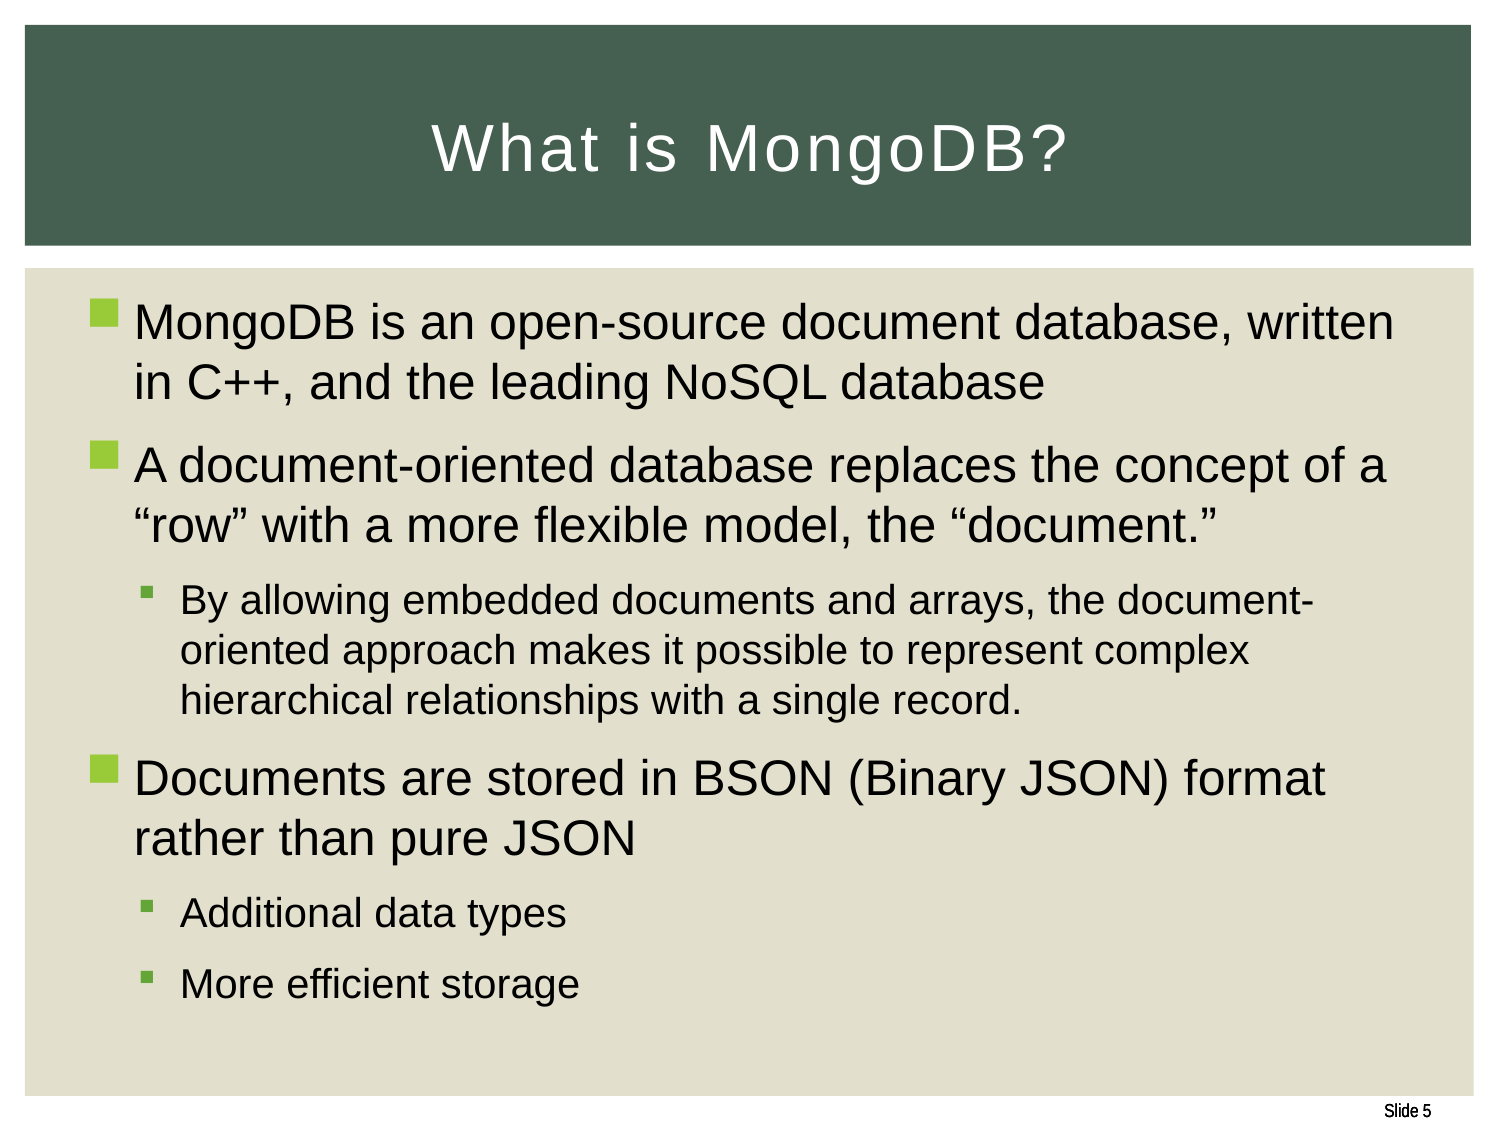

# What is MongoDB?
MongoDB is an open-source document database, written in C++, and the leading NoSQL database
A document-oriented database replaces the concept of a “row” with a more flexible model, the “document.”
By allowing embedded documents and arrays, the document-oriented approach makes it possible to represent complex hierarchical relationships with a single record.
Documents are stored in BSON (Binary JSON) format rather than pure JSON
Additional data types
More efficient storage